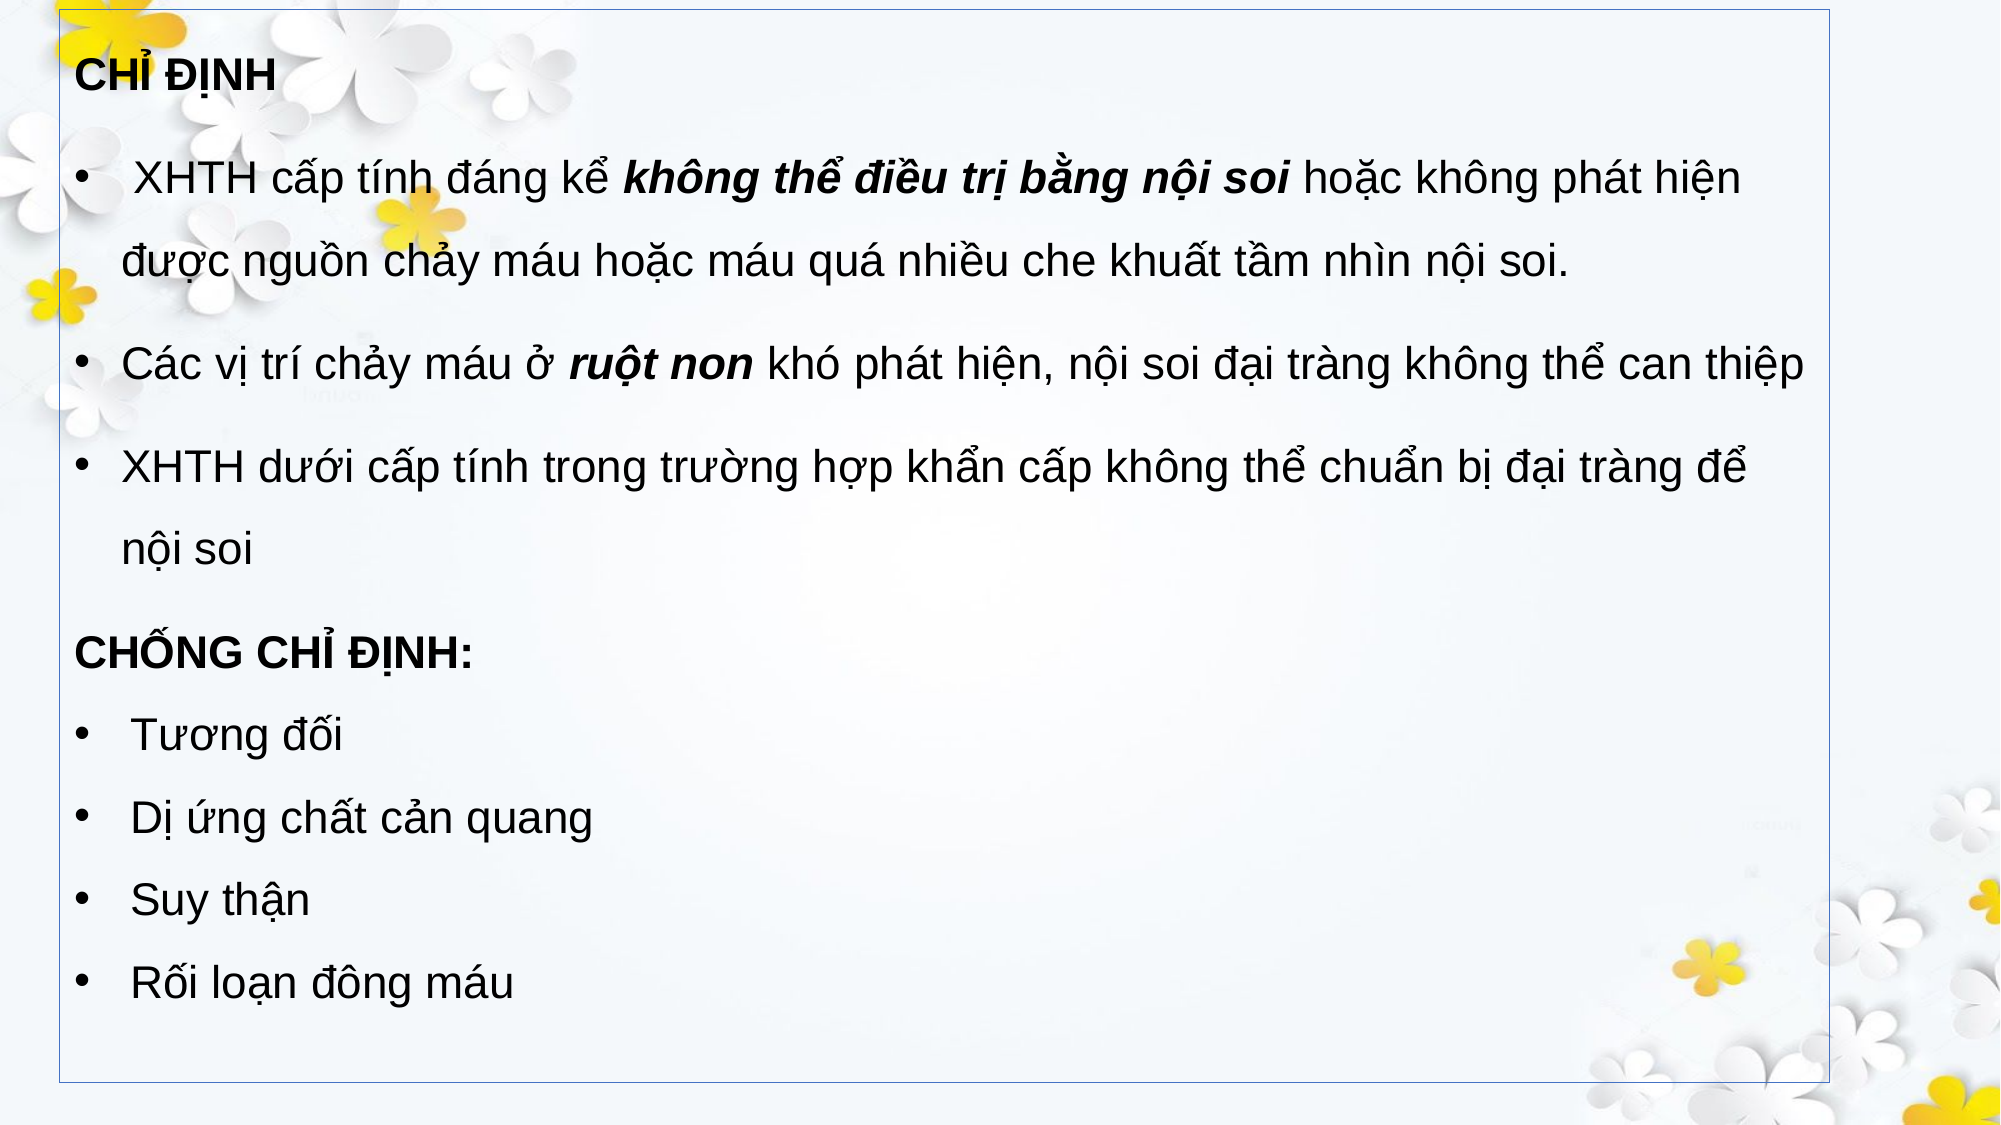

CHỈ ĐỊNH
 XHTH cấp tính đáng kể không thể điều trị bằng nội soi hoặc không phát hiện được nguồn chảy máu hoặc máu quá nhiều che khuất tầm nhìn nội soi.
Các vị trí chảy máu ở ruột non khó phát hiện, nội soi đại tràng không thể can thiệp
XHTH dưới cấp tính trong trường hợp khẩn cấp không thể chuẩn bị đại tràng để nội soi
CHỐNG CHỈ ĐỊNH:
Tương đối
Dị ứng chất cản quang
Suy thận
Rối loạn đông máu